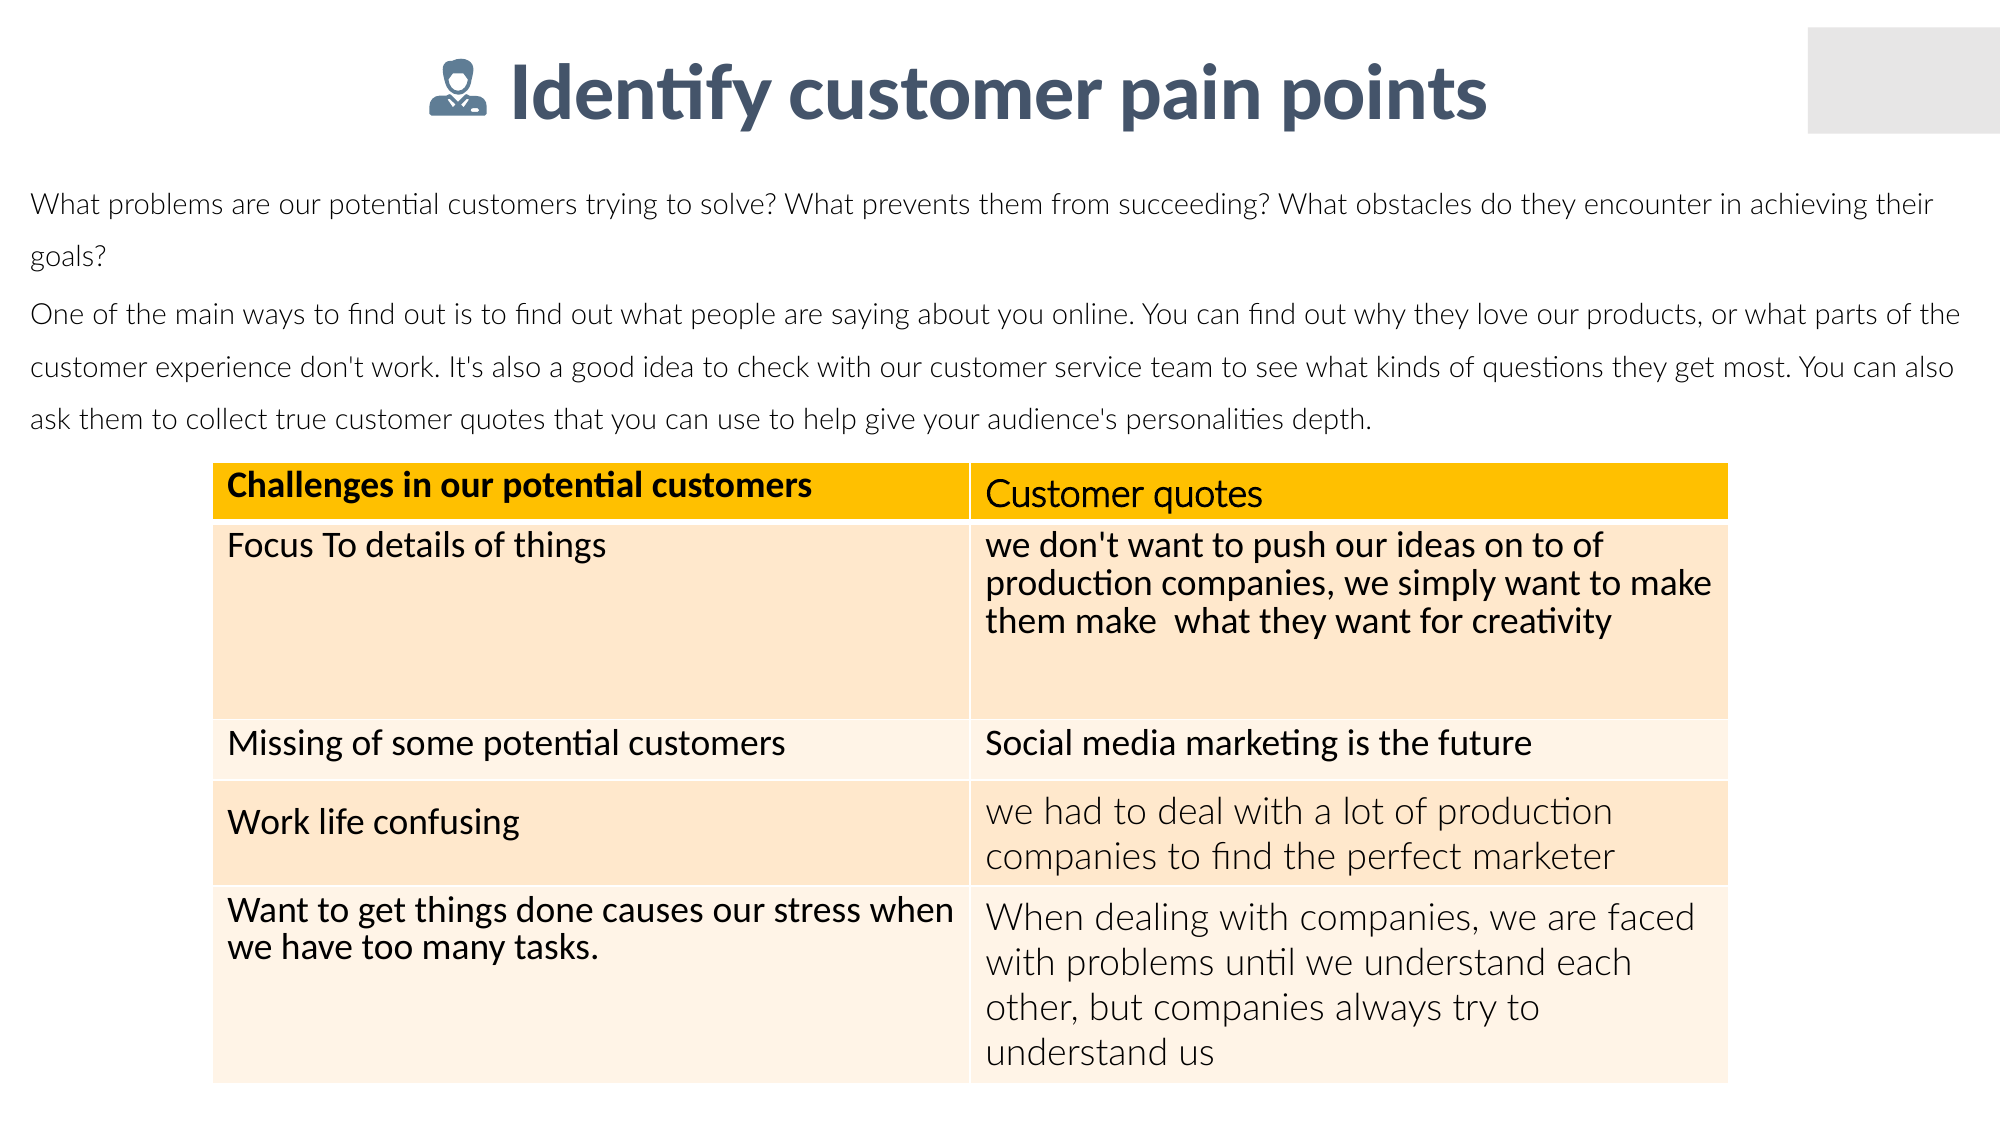

Identify customer pain points

What problems are our potential customers trying to solve? What prevents them from succeeding? What obstacles do they encounter in achieving their goals?
One of the main ways to find out is to find out what people are saying about you online. You can find out why they love our products, or what parts of the customer experience don't work. It's also a good idea to check with our customer service team to see what kinds of questions they get most. You can also ask them to collect true customer quotes that you can use to help give your audience's personalities depth.
| Challenges in our potential customers | Customer quotes |
| --- | --- |
| Focus To details of things | we don't want to push our ideas on to of production companies, we simply want to make them make what they want for creativity |
| Missing of some potential customers | Social media marketing is the future |
| Work life confusing | we had to deal with a lot of production companies to find the perfect marketer |
| Want to get things done causes our stress when we have too many tasks. | When dealing with companies, we are faced with problems until we understand each other, but companies always try to understand us |